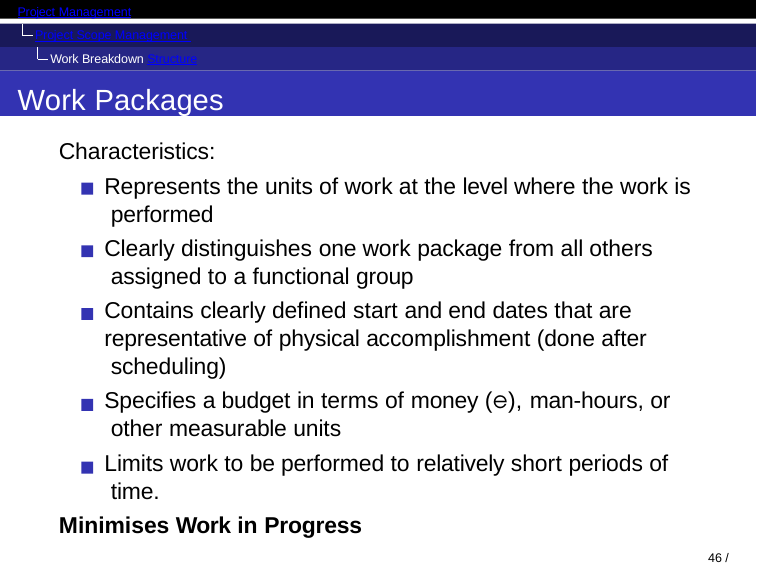

Project Management
Project Scope Management  Work Breakdown Structure

Work Packages
Characteristics:
Represents the units of work at the level where the work is  performed
Clearly distinguishes one work package from all others  assigned to a functional group
Contains clearly defined start and end dates that are  representative of physical accomplishment (done after  scheduling)
Specifies a budget in terms of money (e), man-hours, or  other measurable units
Limits work to be performed to relatively short periods of  time.
Minimises Work in Progress

46 / 53